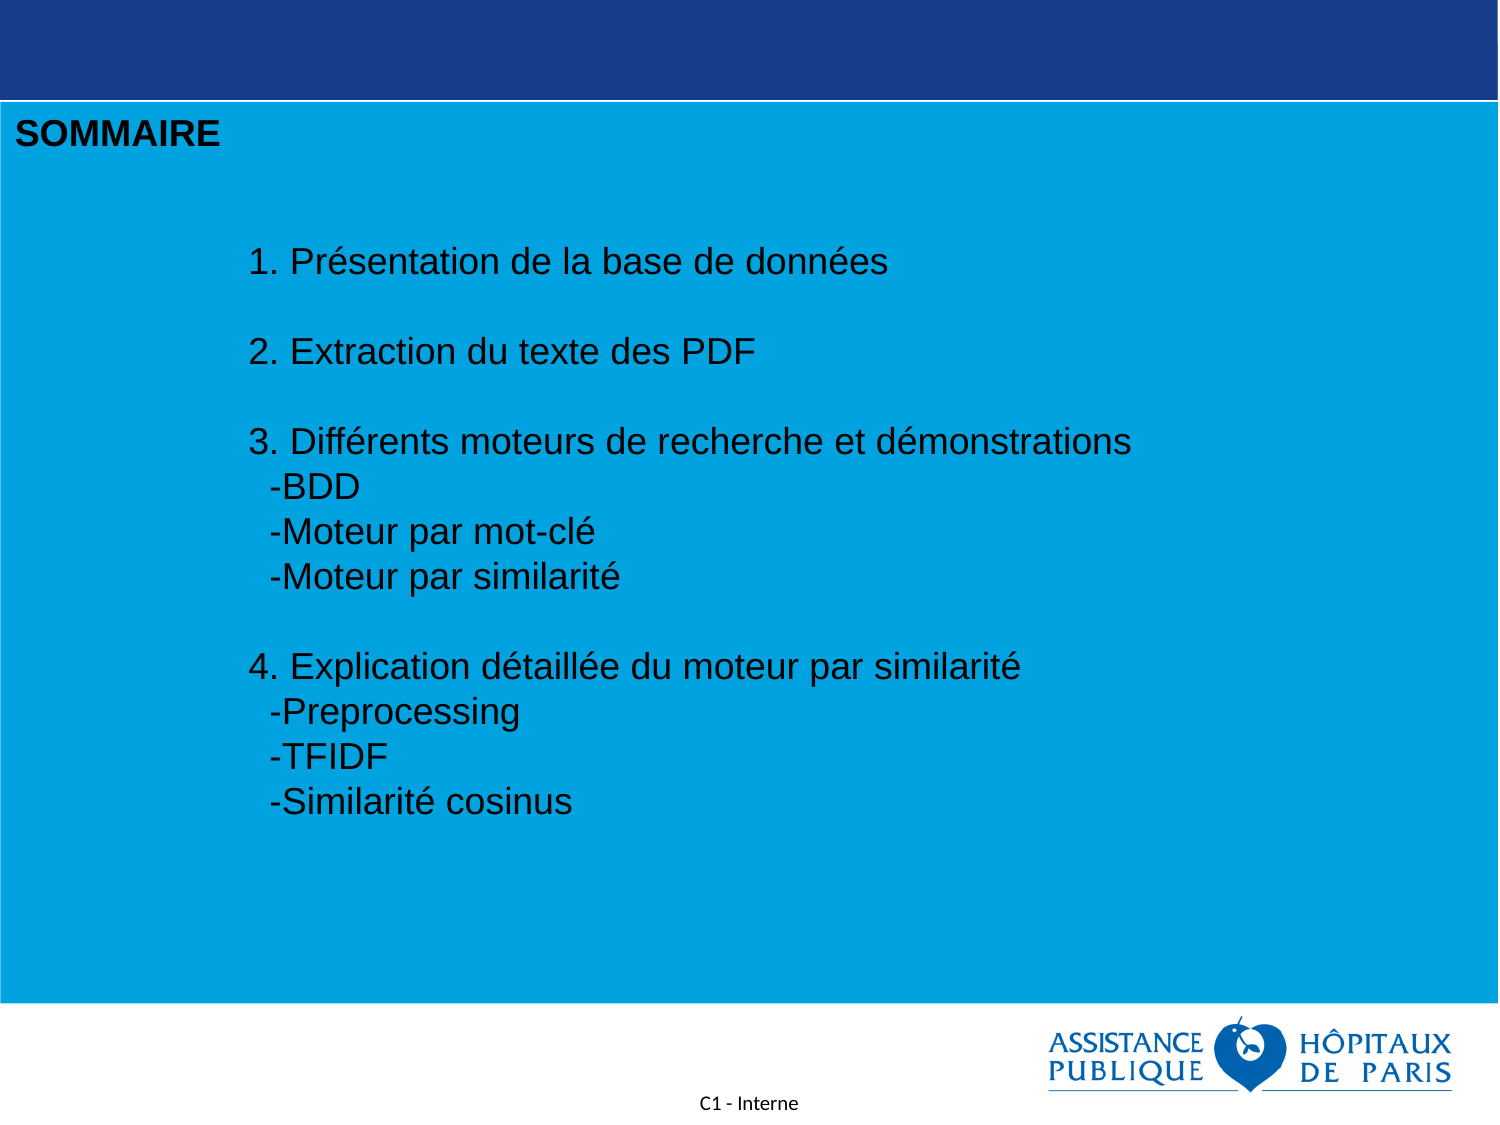

104
SOMMAIRE

1. Présentation de la base de données

2. Extraction du texte des PDF

3. Différents moteurs de recherche et démonstrations
  -BDD
  -Moteur par mot-clé
  -Moteur par similarité

4. Explication détaillée du moteur par similarité
  -Preprocessing
  -TFIDF
  -Similarité cosinus